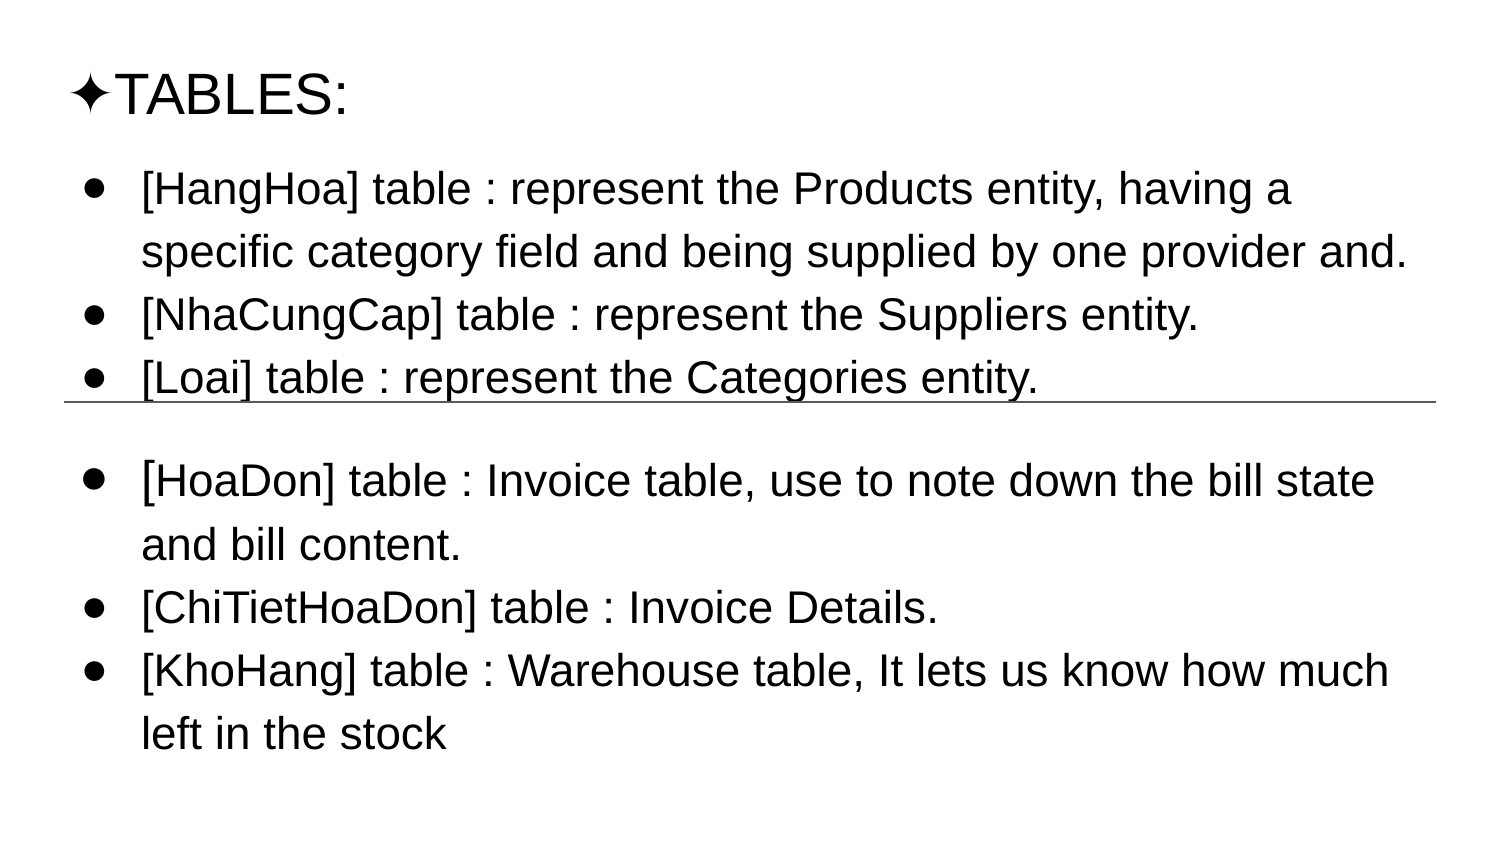

✦TABLES:

[HangHoa] table : represent the Products entity, having a specific category field and being supplied by one provider and.
[NhaCungCap] table : represent the Suppliers entity.
[Loai] table : represent the Categories entity.

[HoaDon] table : Invoice table, use to note down the bill state and bill content.
[ChiTietHoaDon] table : Invoice Details.
[KhoHang] table : Warehouse table, It lets us know how much left in the stock